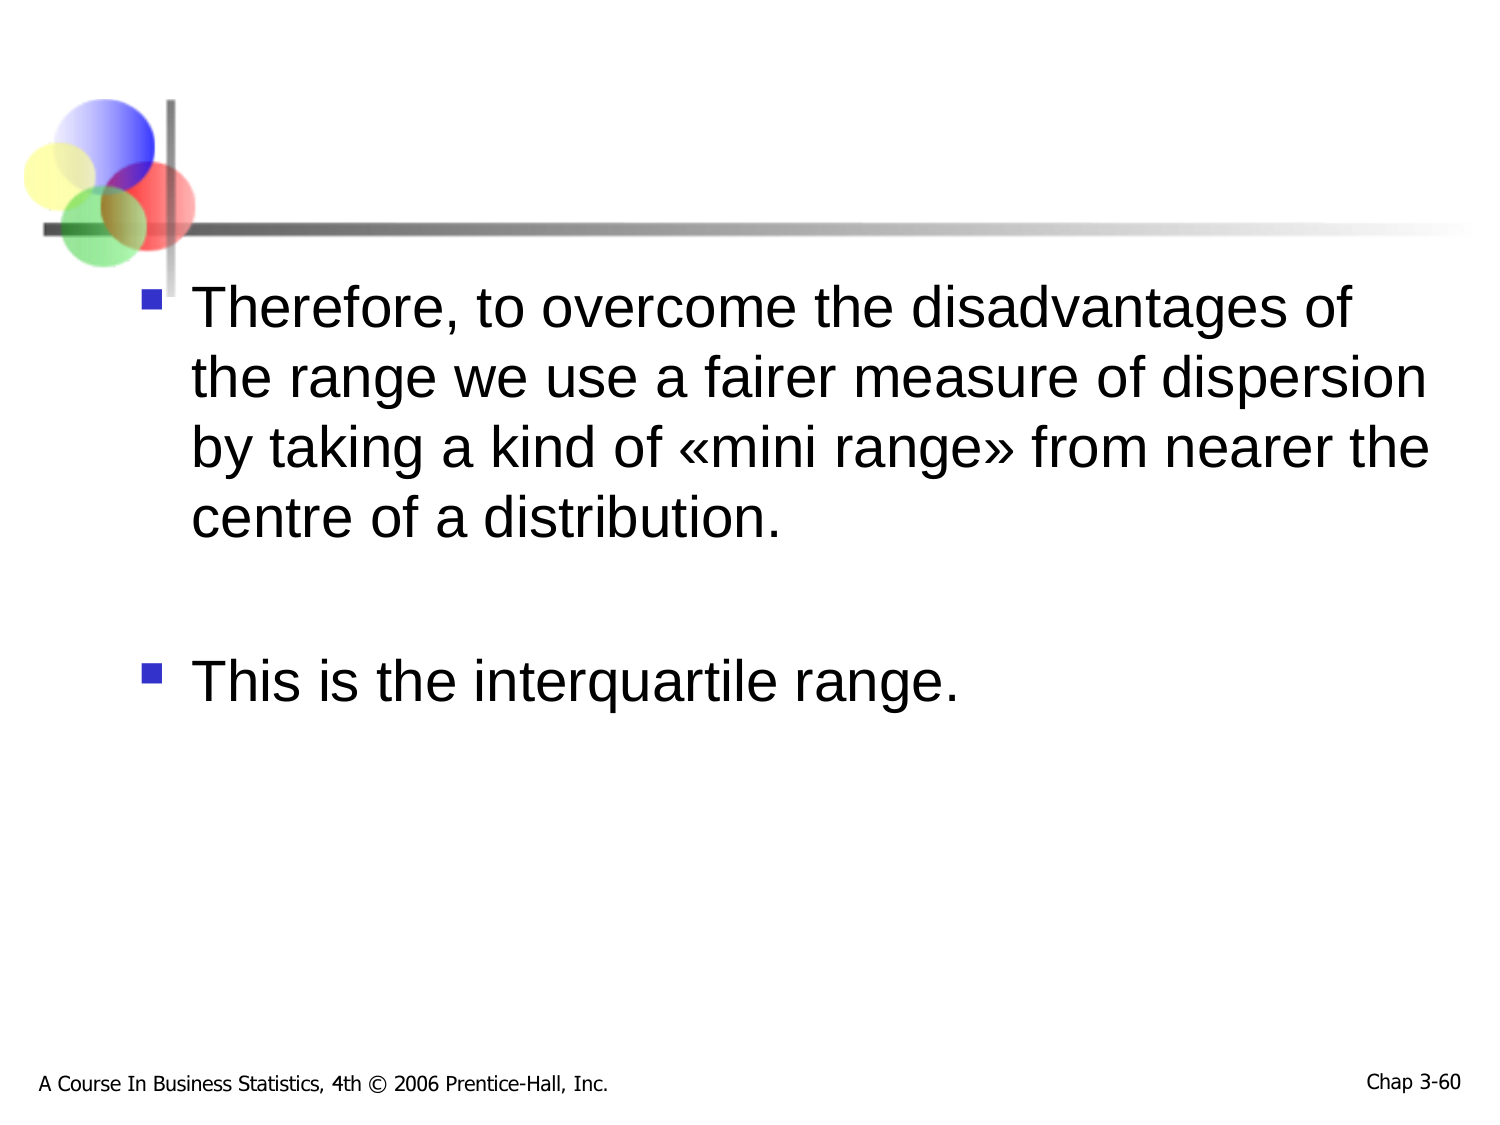

#
Therefore, to overcome the disadvantages of the range we use a fairer measure of dispersion by taking a kind of «mini range» from nearer the centre of a distribution.

This is the interquartile range.
A Course In Business Statistics, 4th © 2006 Prentice-Hall, Inc.
Chap 3-60